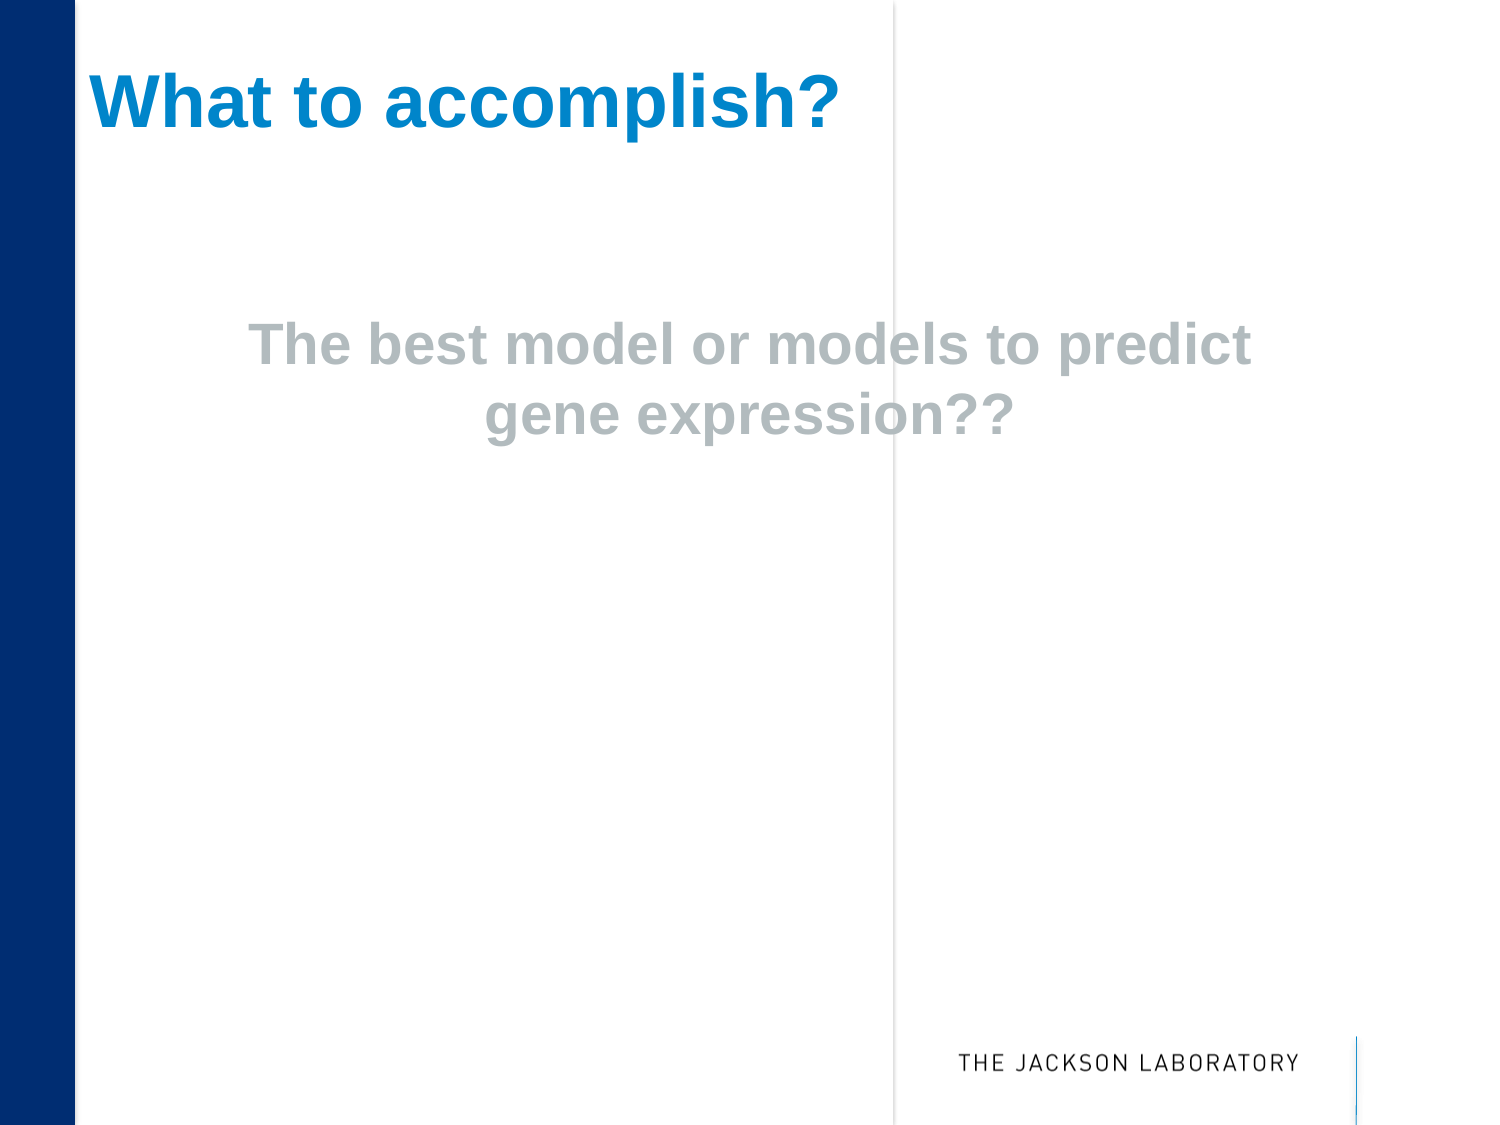

What to accomplish?
The best model or models to predict gene expression??